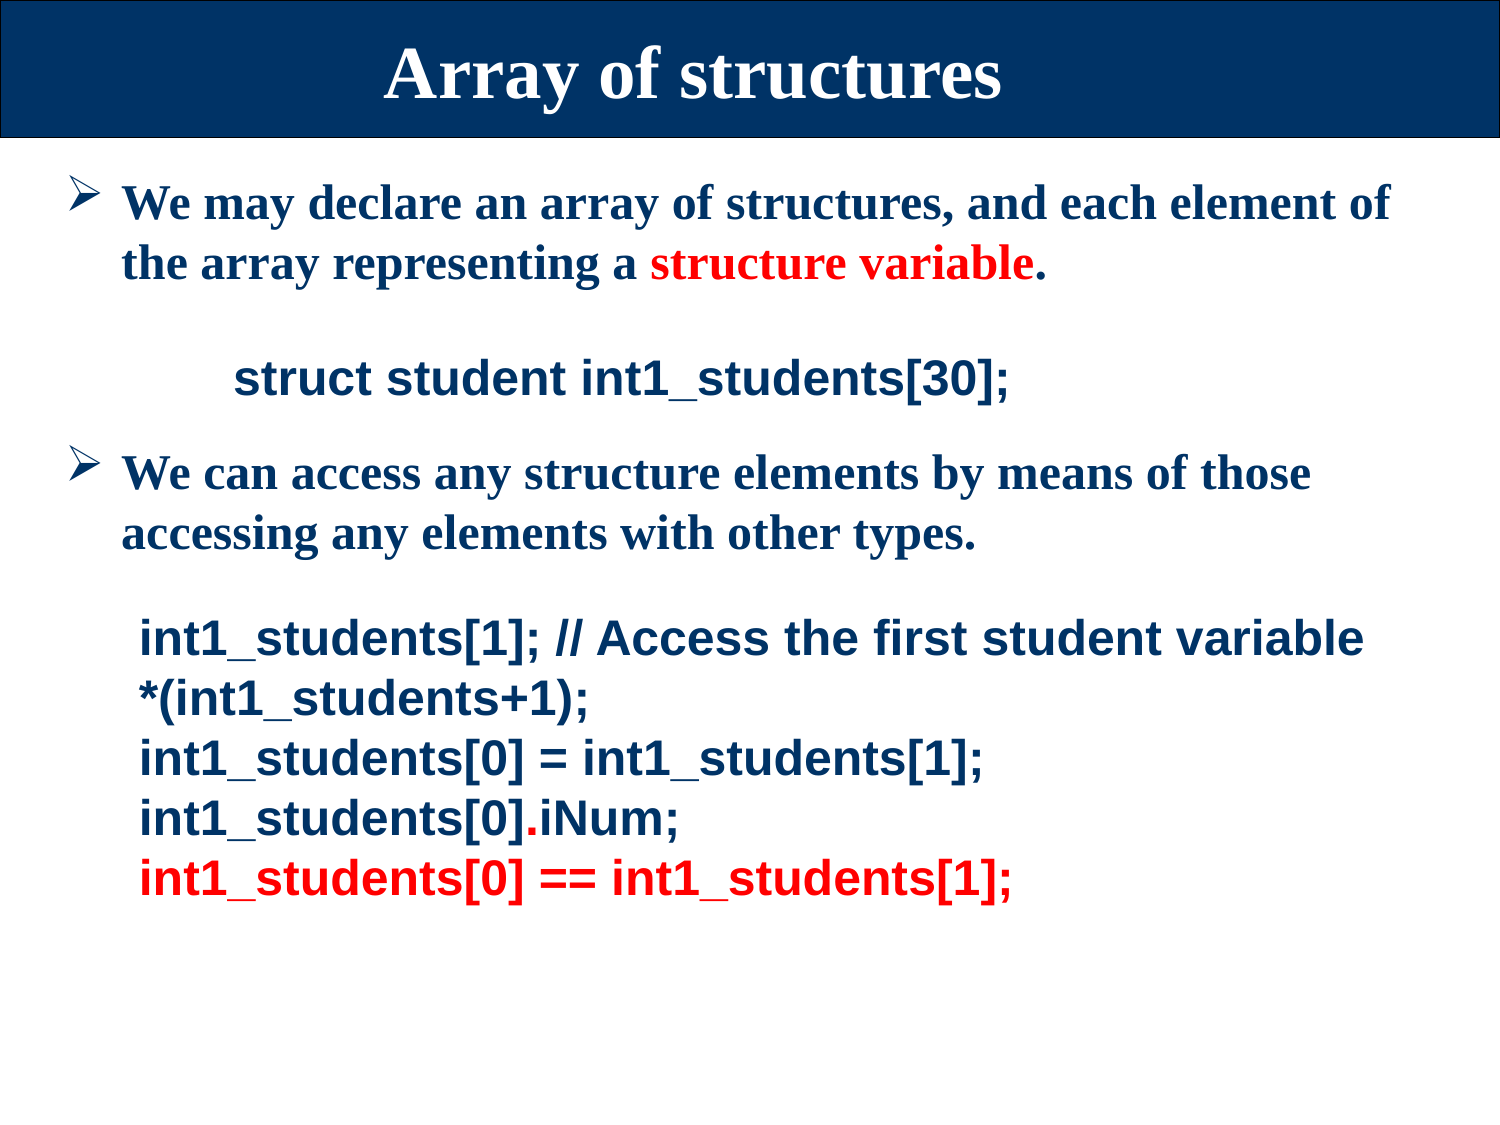

# Array of structures
We may declare an array of structures, and each element of the array representing a structure variable.

We can access any structure elements by means of those accessing any elements with other types.

struct student int1_students[30];
int1_students[1]; // Access the first student variable
*(int1_students+1);
int1_students[0] = int1_students[1];
int1_students[0].iNum;
int1_students[0] == int1_students[1];